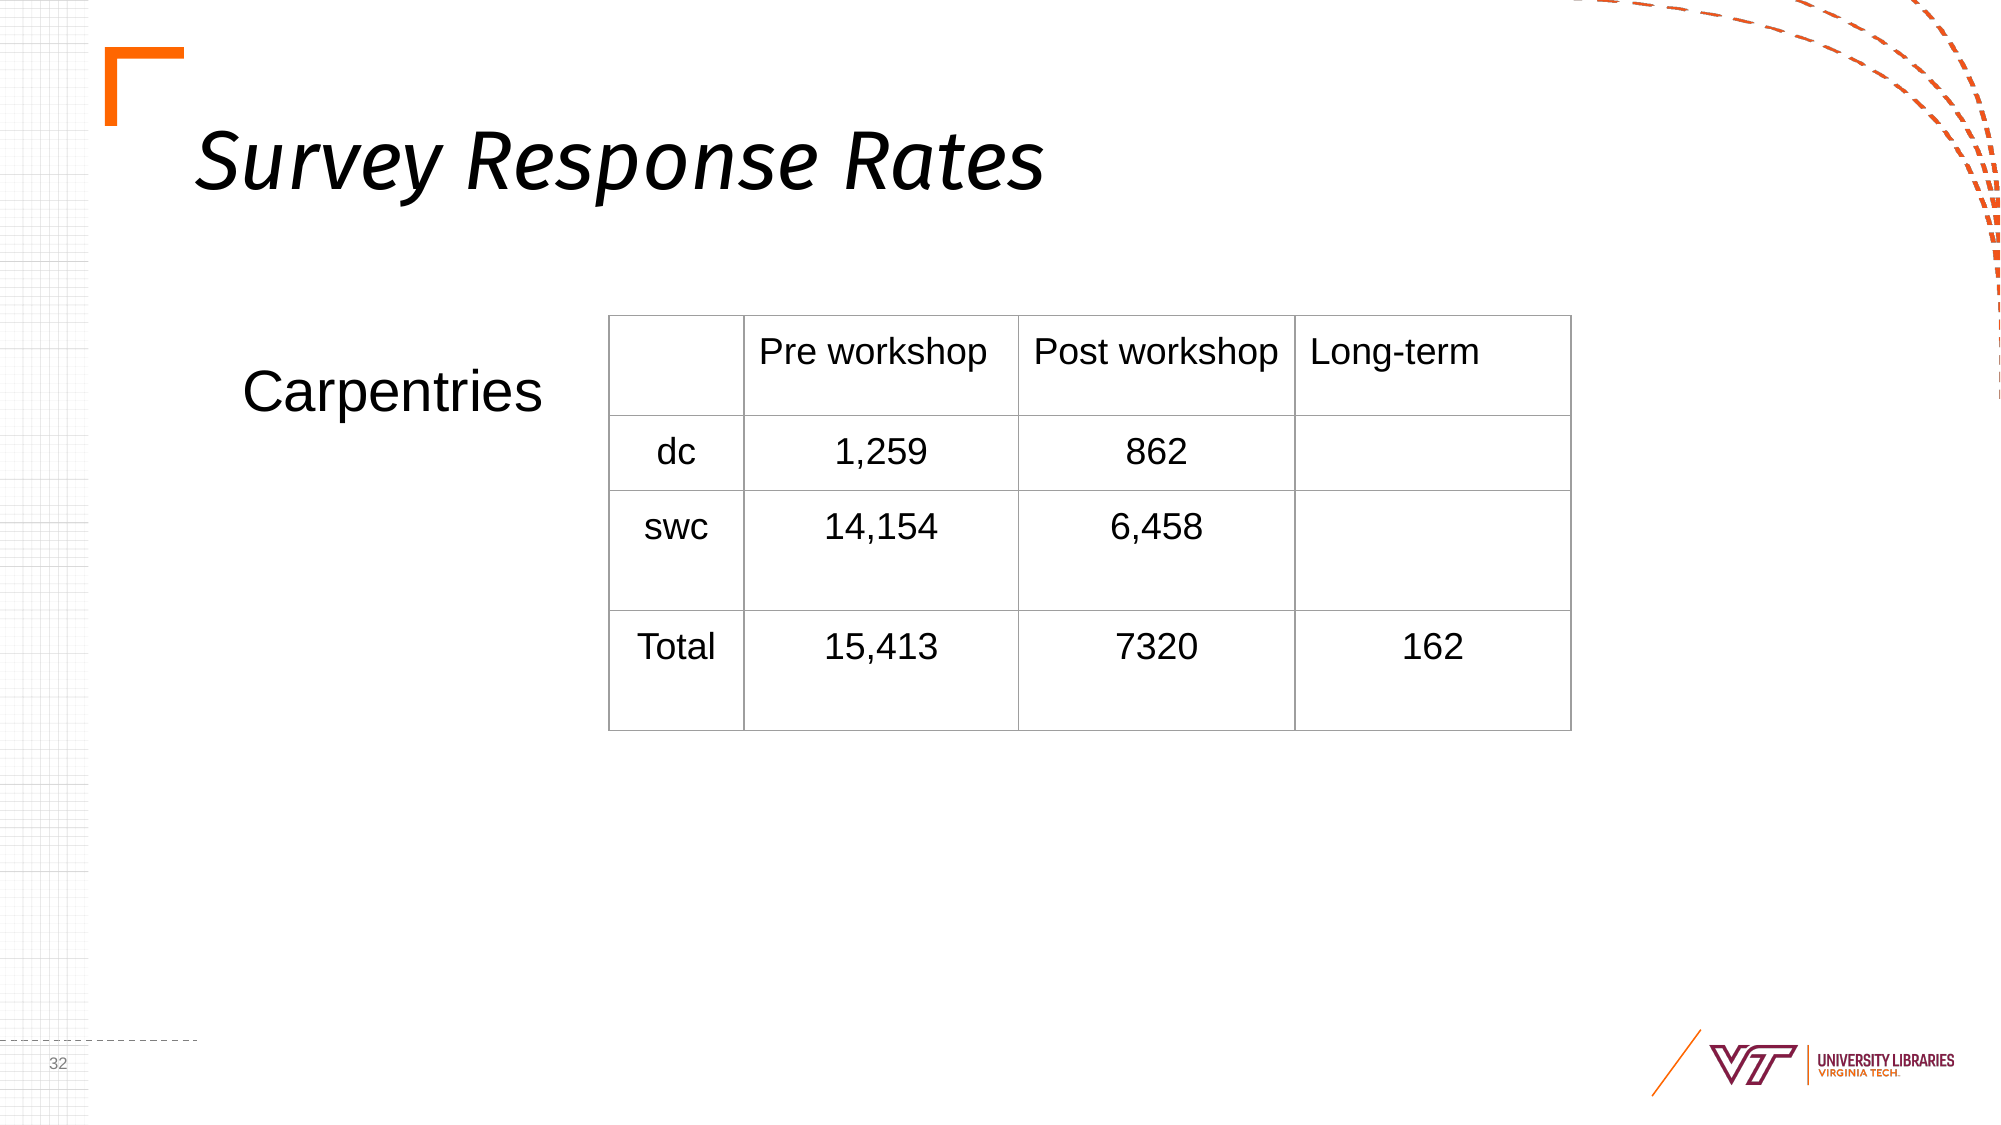

# Survey Response Rates
Carpentries

|  | Pre workshop | Post workshop | Long-term |
| --- | --- | --- | --- |
| dc | 1,259 | 862 |  |
| swc | 14,154 | 6,458 |  |
| Total | 15,413 | 7320 | 162 |
32